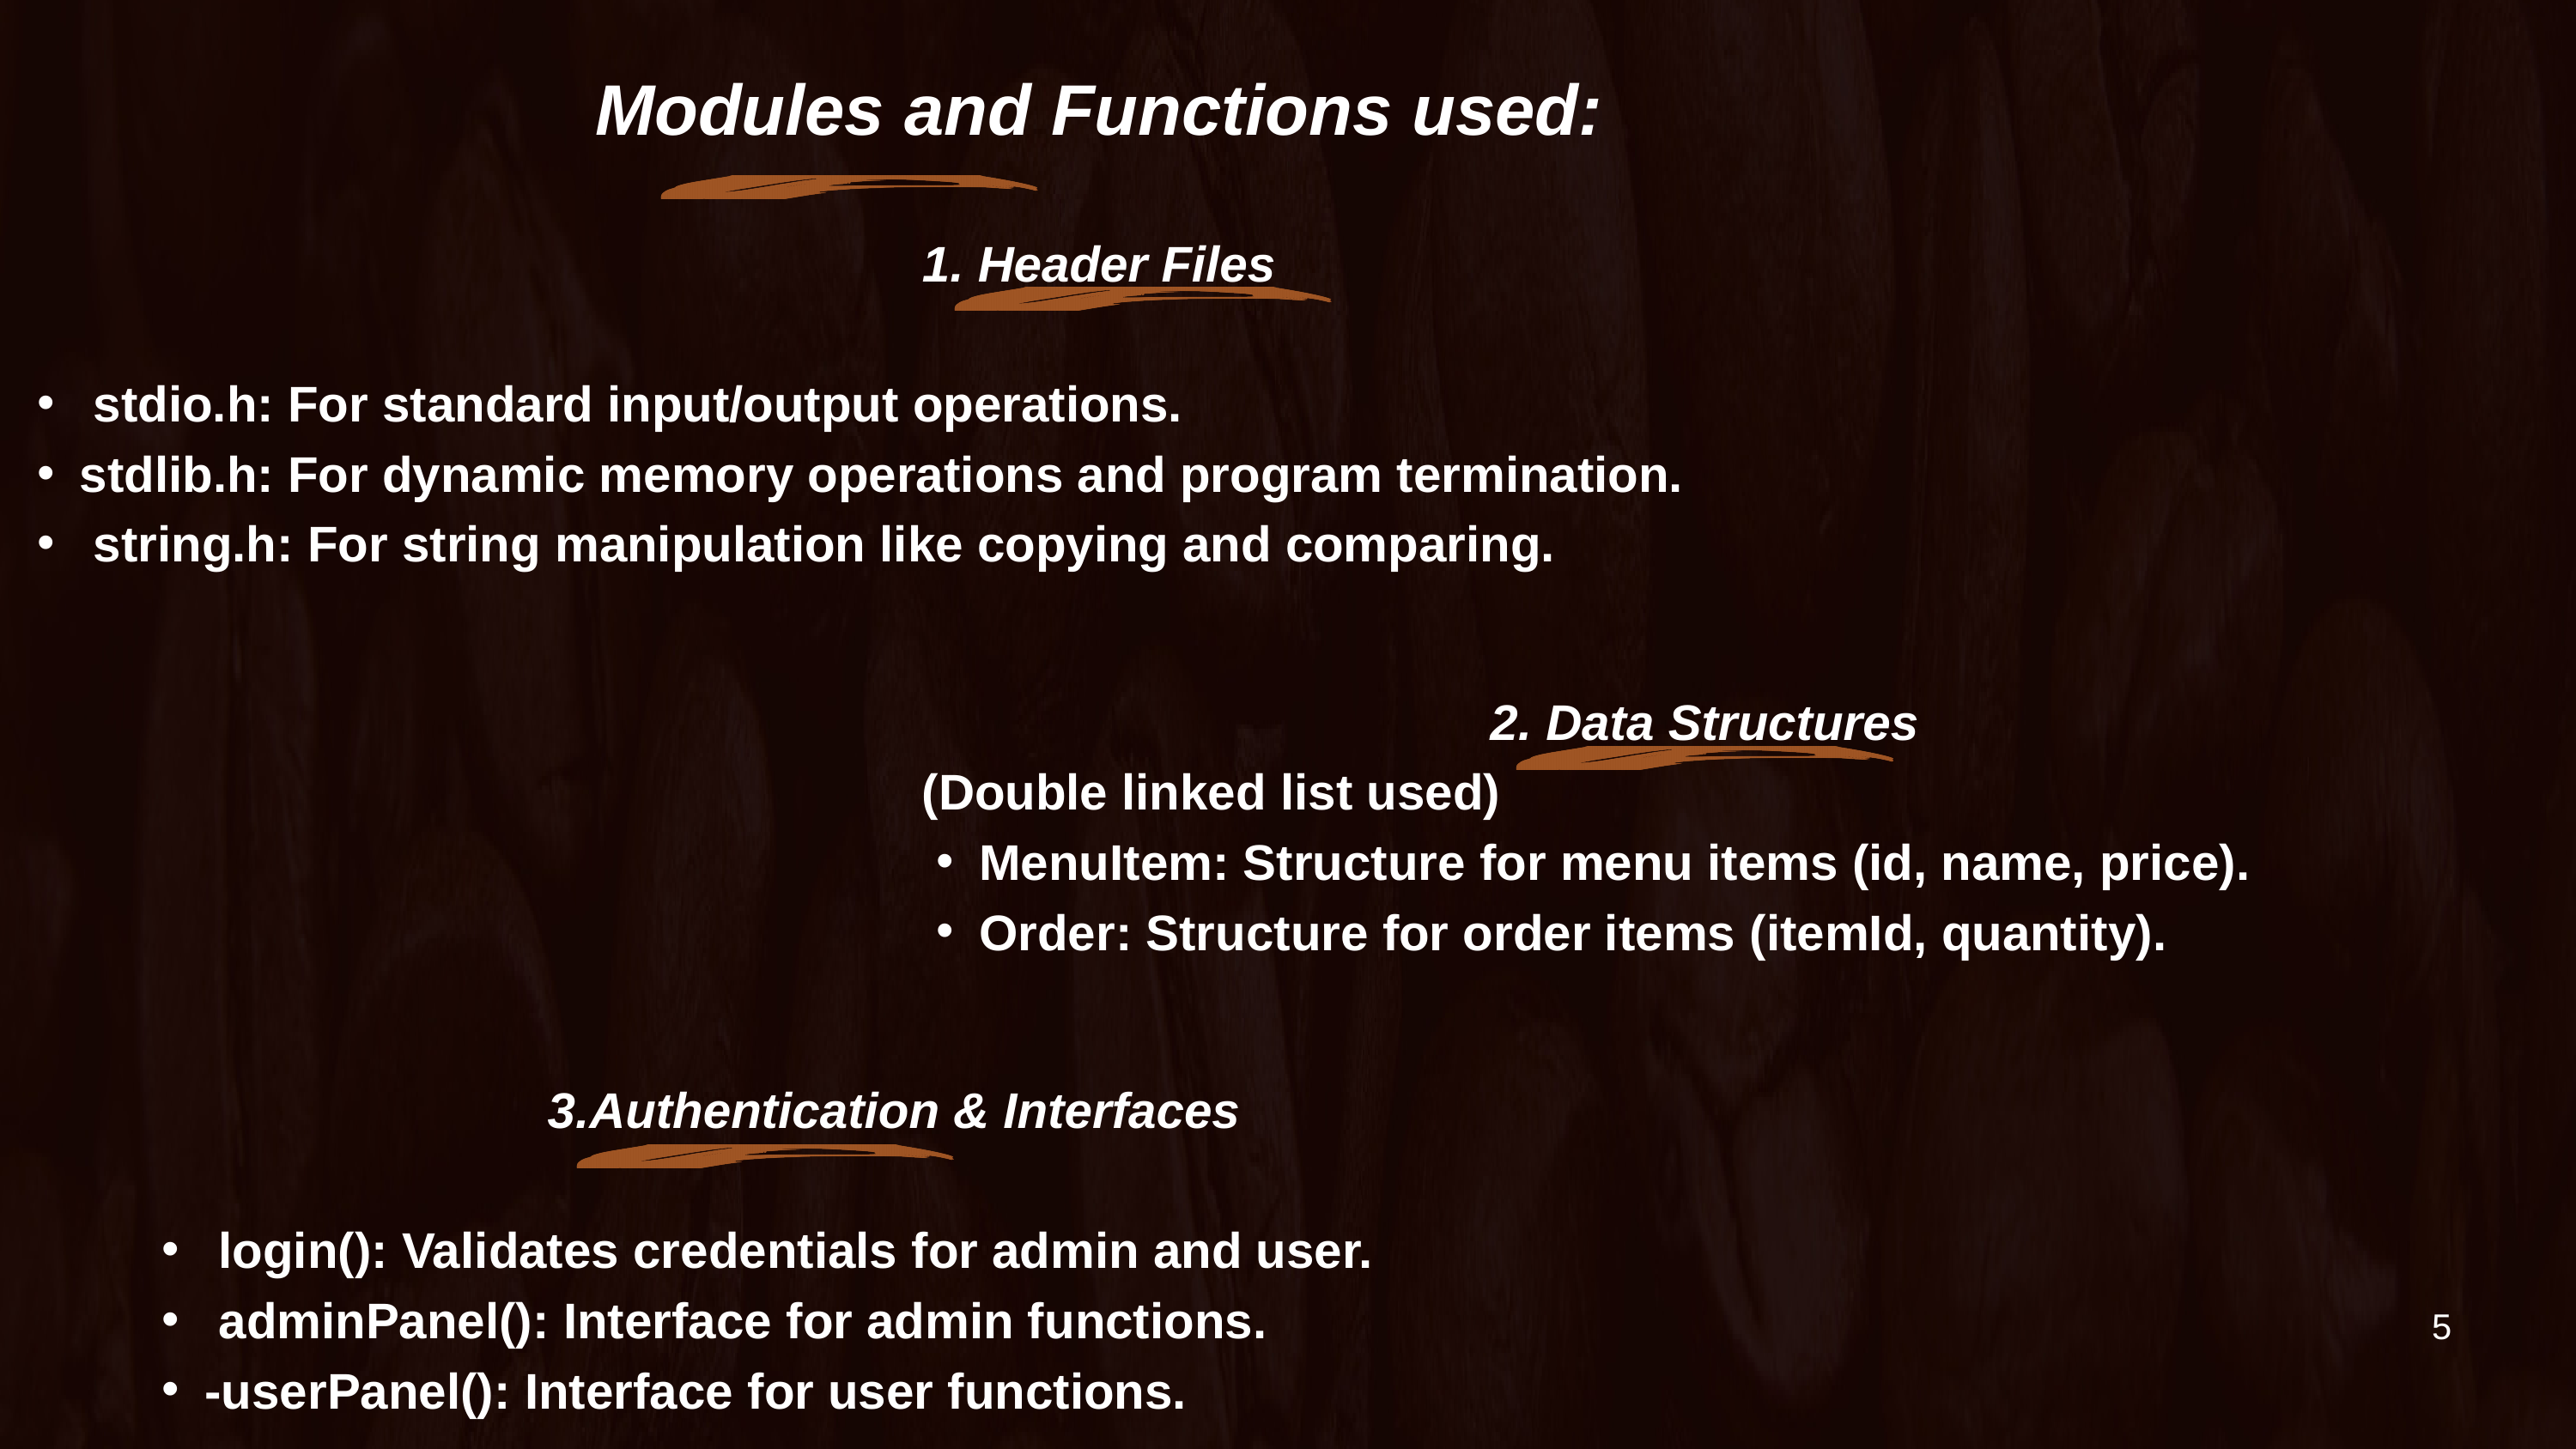

Modules and Functions used:

1. Header Files

 stdio.h: For standard input/output operations.
stdlib.h: For dynamic memory operations and program termination.
 string.h: For string manipulation like copying and comparing.

2. Data Structures
  (Double linked list used)
MenuItem: Structure for menu items (id, name, price).
Order: Structure for order items (itemId, quantity).

3.Authentication & Interfaces

 login(): Validates credentials for admin and user.
 adminPanel(): Interface for admin functions.
-userPanel(): Interface for user functions.

5